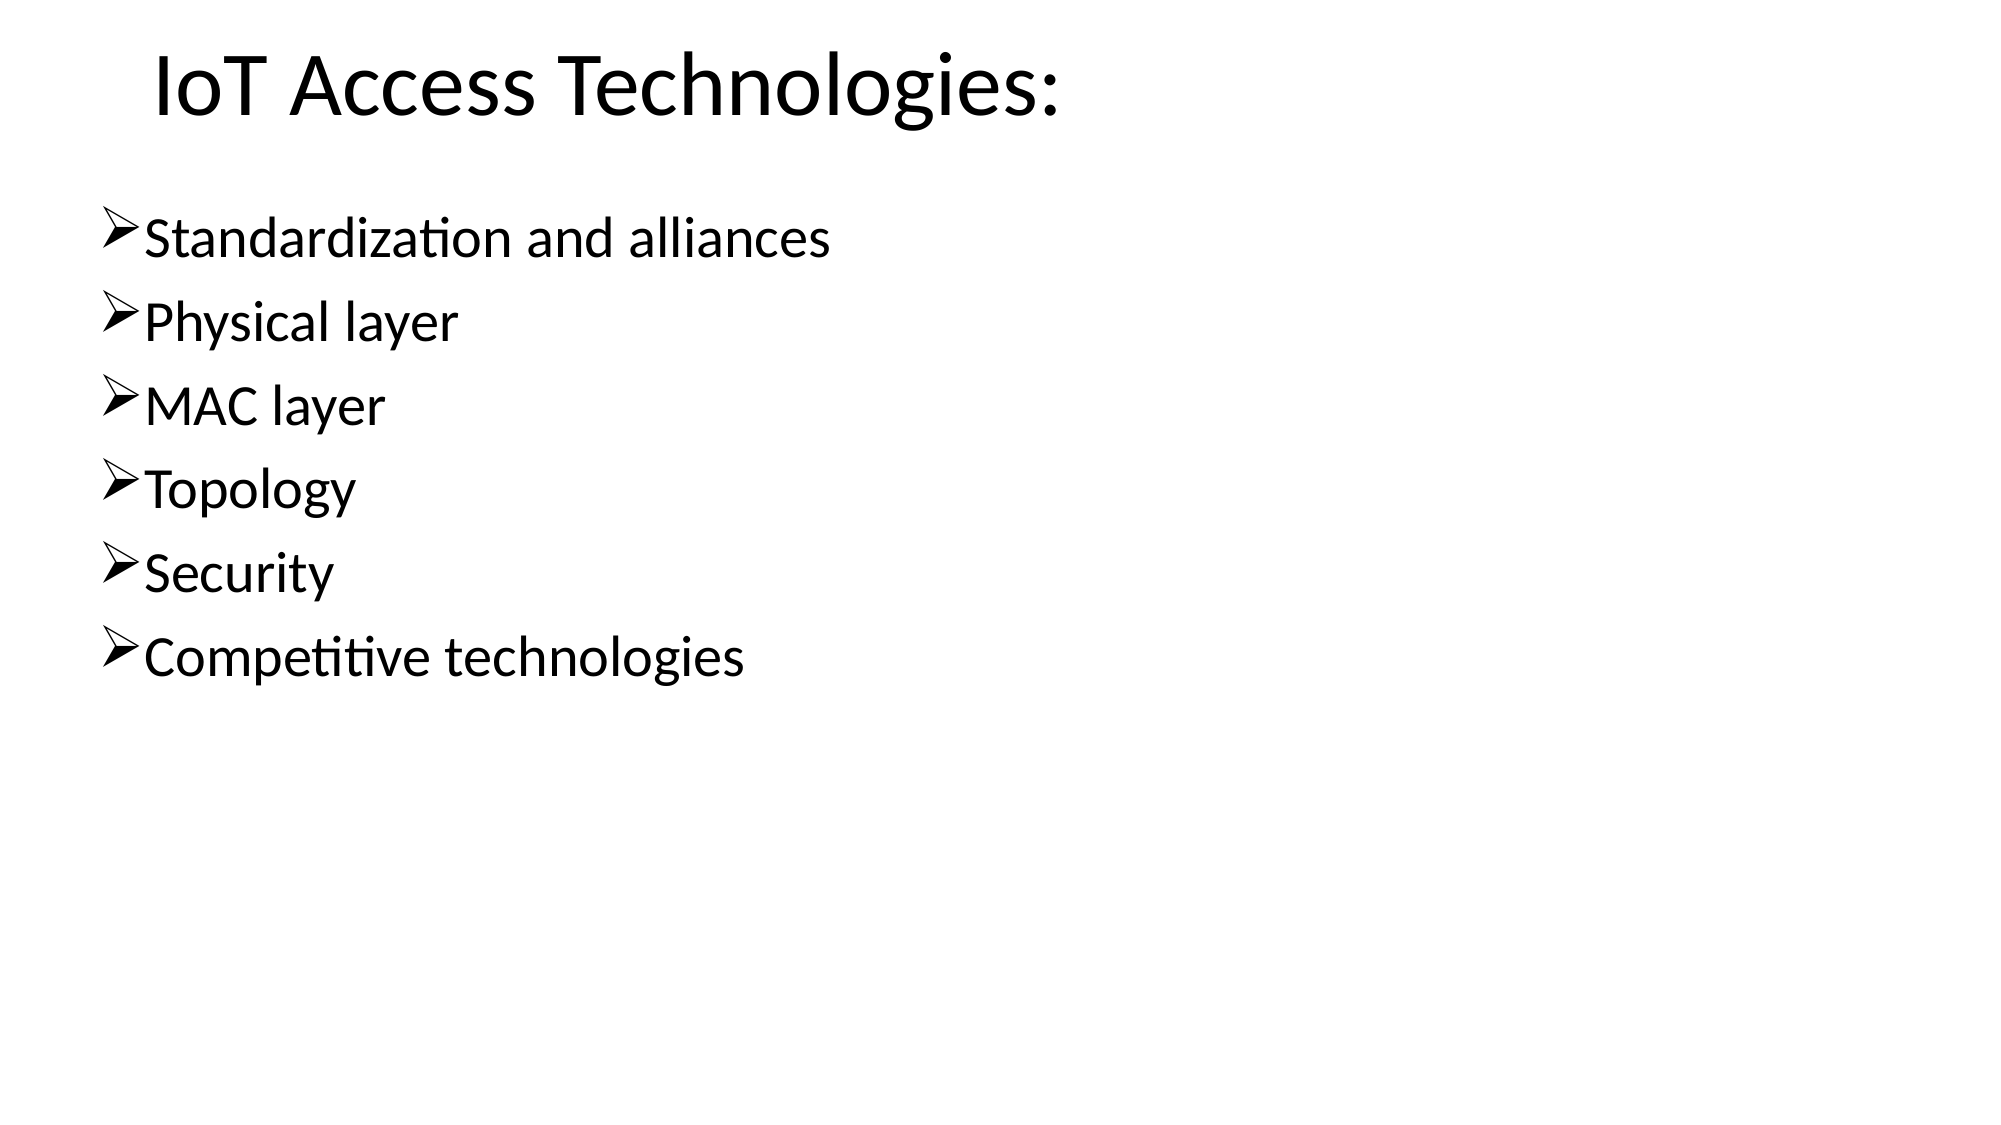

# IoT Access Technologies:
Standardization and alliances
Physical layer
MAC layer
Topology
Security
Competitive technologies